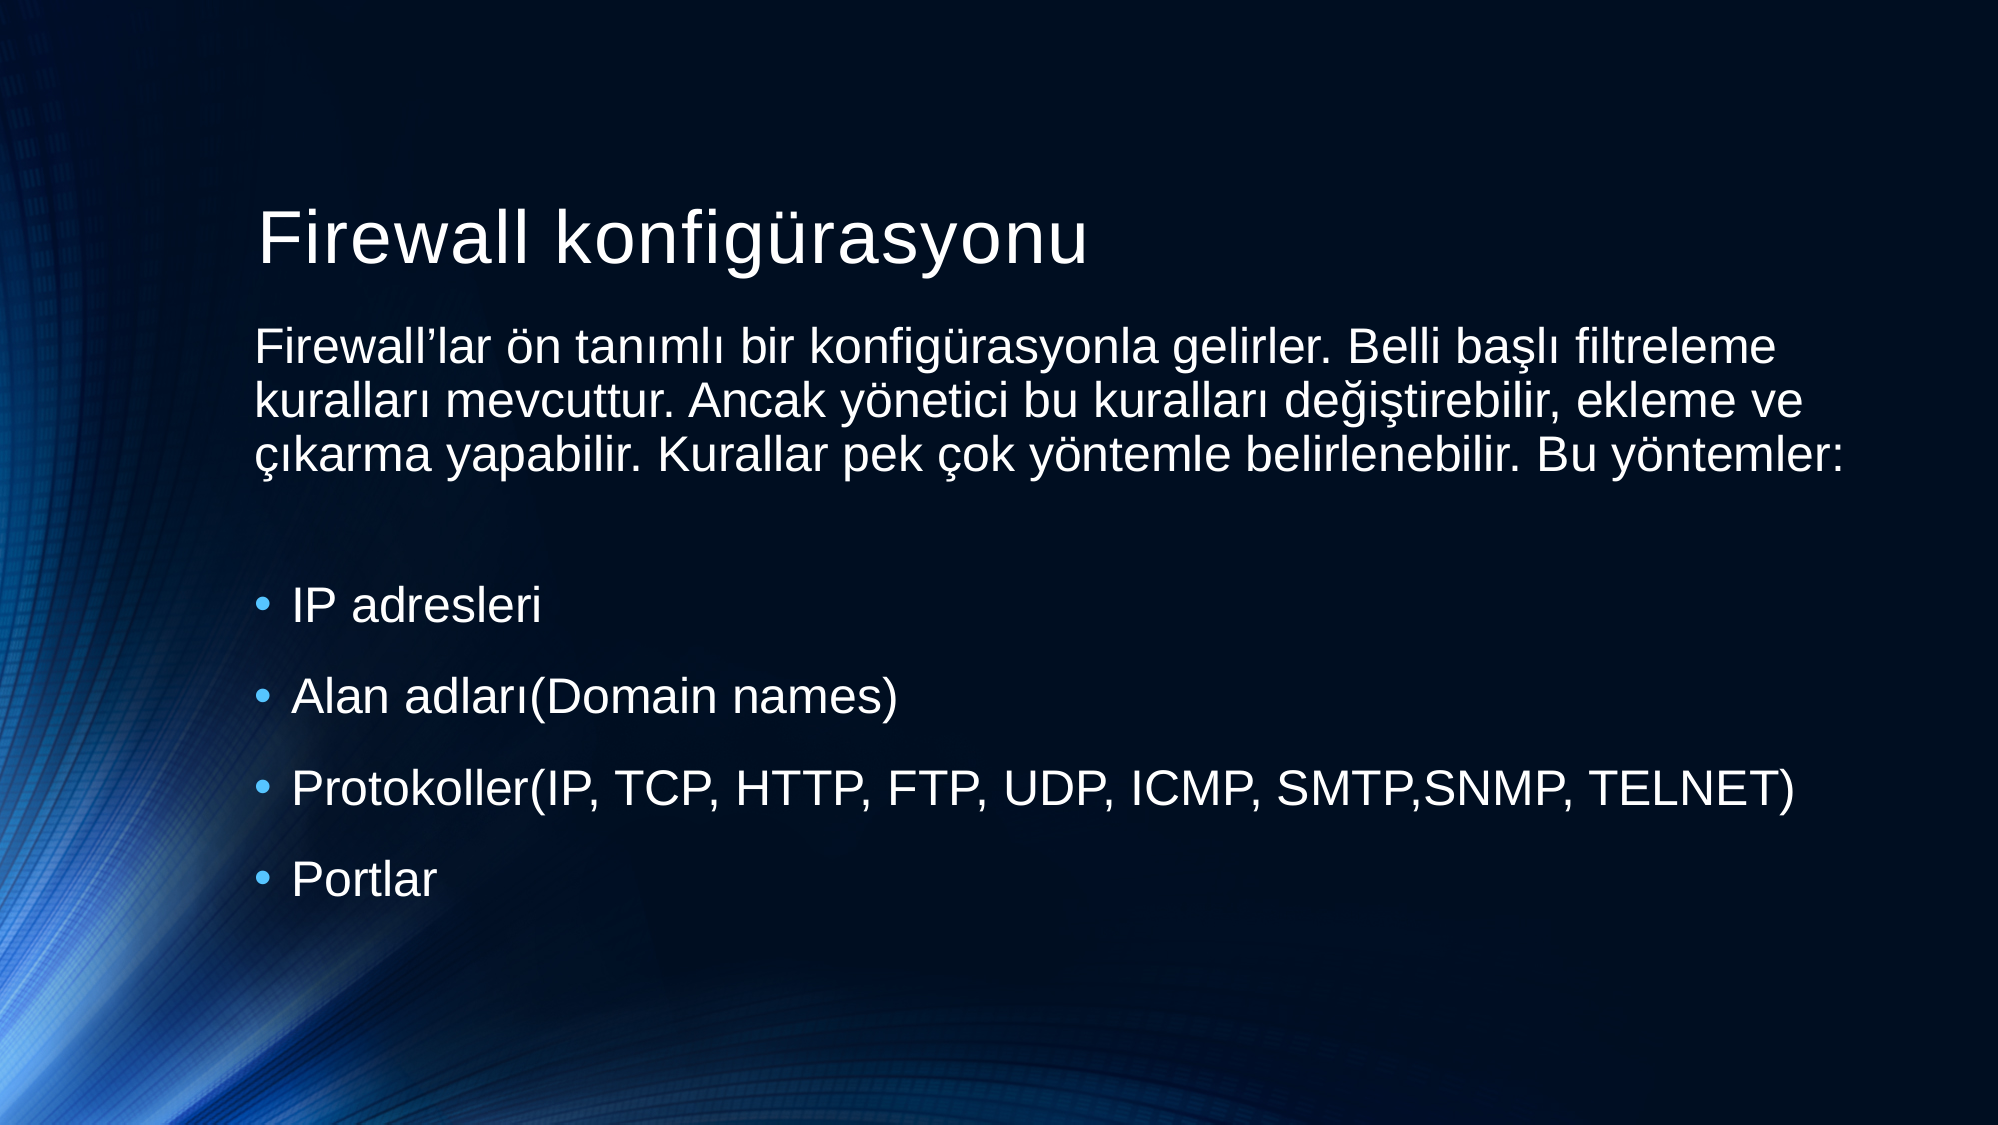

# Firewall konfigürasyonu
Firewall’lar ön tanımlı bir konfigürasyonla gelirler. Belli başlı filtreleme kuralları mevcuttur. Ancak yönetici bu kuralları değiştirebilir, ekleme ve çıkarma yapabilir. Kurallar pek çok yöntemle belirlenebilir. Bu yöntemler:
IP adresleri
Alan adları(Domain names)
Protokoller(IP, TCP, HTTP, FTP, UDP, ICMP, SMTP,SNMP, TELNET)
Portlar